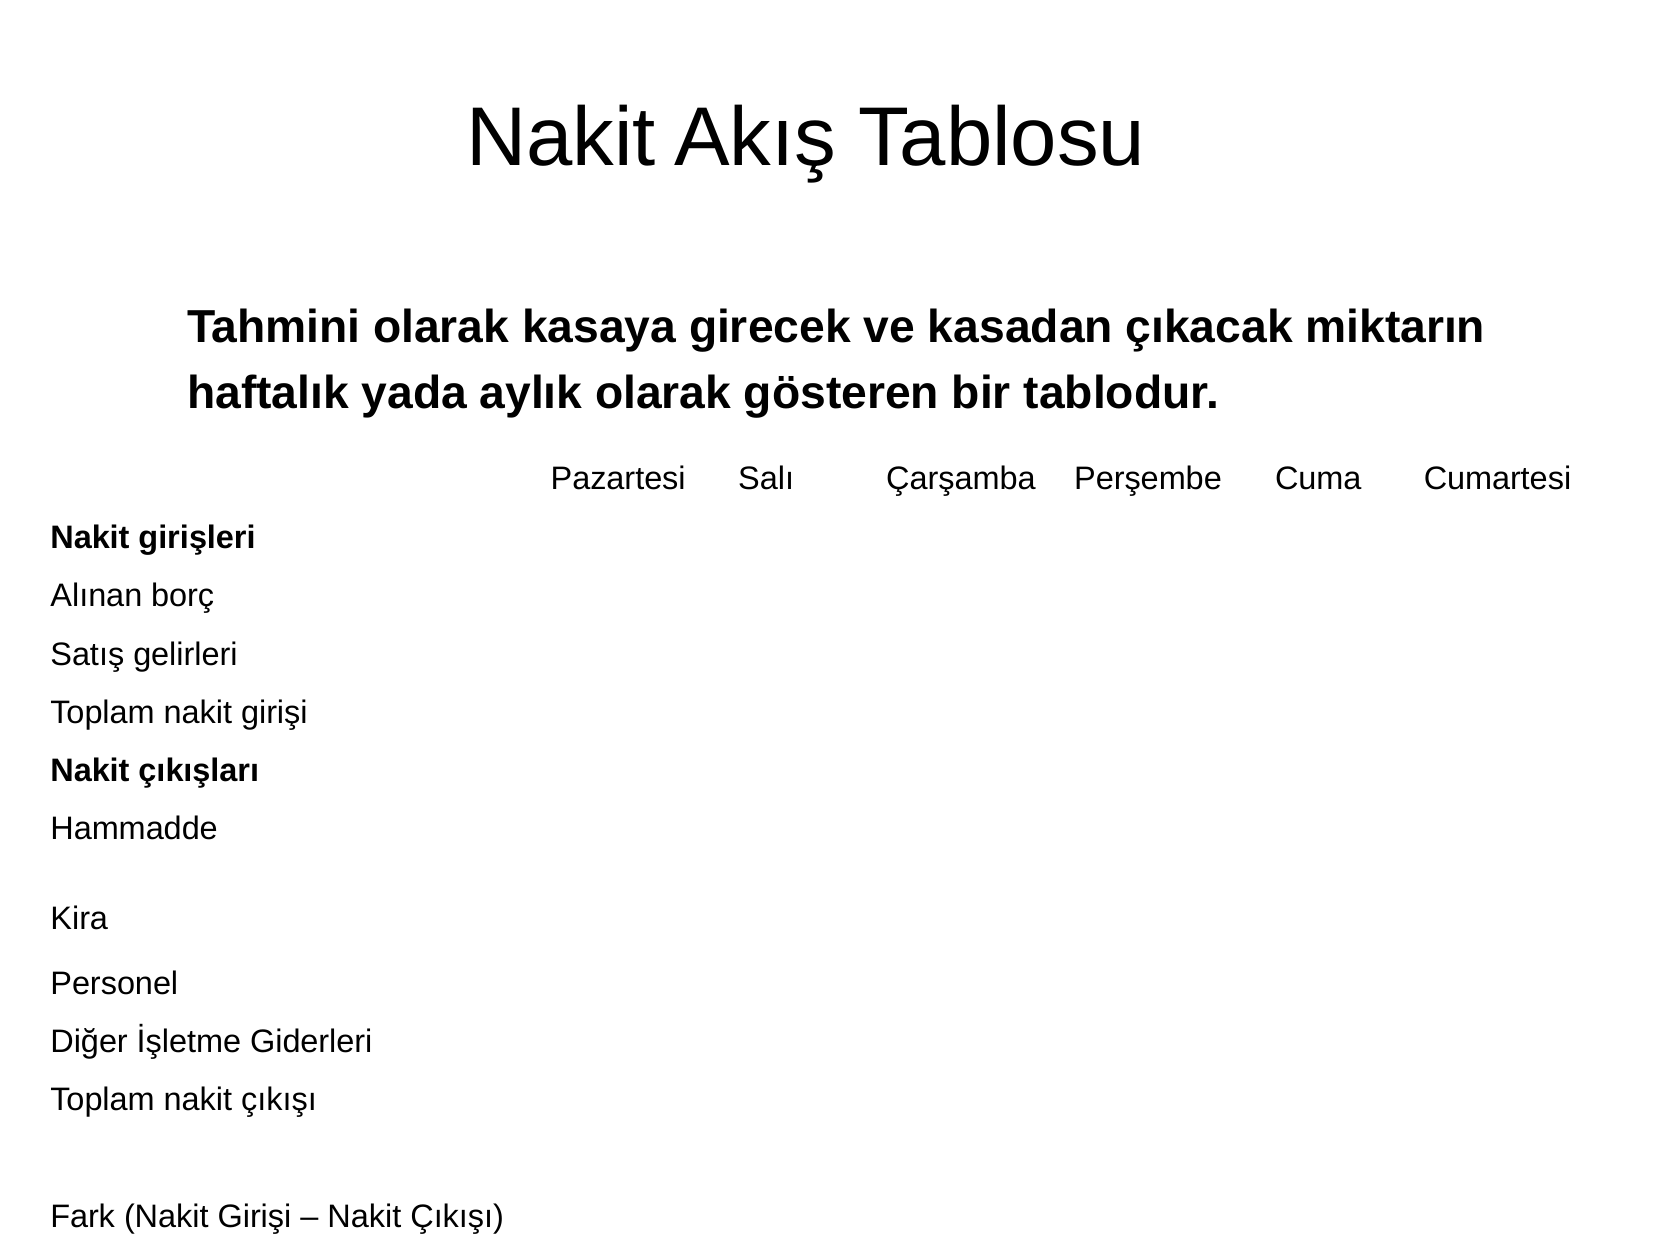

# Nakit Akış Tablosu
Tahmini olarak kasaya girecek ve kasadan çıkacak miktarın haftalık yada aylık olarak gösteren bir tablodur.
|  | Pazartesi | Salı | Çarşamba | Perşembe | Cuma | Cumartesi |
| --- | --- | --- | --- | --- | --- | --- |
| Nakit girişleri |  |  |  |  |  |  |
| Alınan borç |  |  |  |  |  |  |
| Satış gelirleri |  |  |  |  |  |  |
| Toplam nakit girişi |  |  |  |  |  |  |
| Nakit çıkışları |  |  |  |  |  |  |
| Hammadde |  |  |  |  |  |  |
| Kira |  |  |  |  |  |  |
| Personel |  |  |  |  |  |  |
| Diğer İşletme Giderleri |  |  |  |  |  |  |
| Toplam nakit çıkışı |  |  |  |  |  |  |
|  |  |  |  |  |  |  |
| Fark (Nakit Girişi – Nakit Çıkışı) |  |  |  |  |  |  |